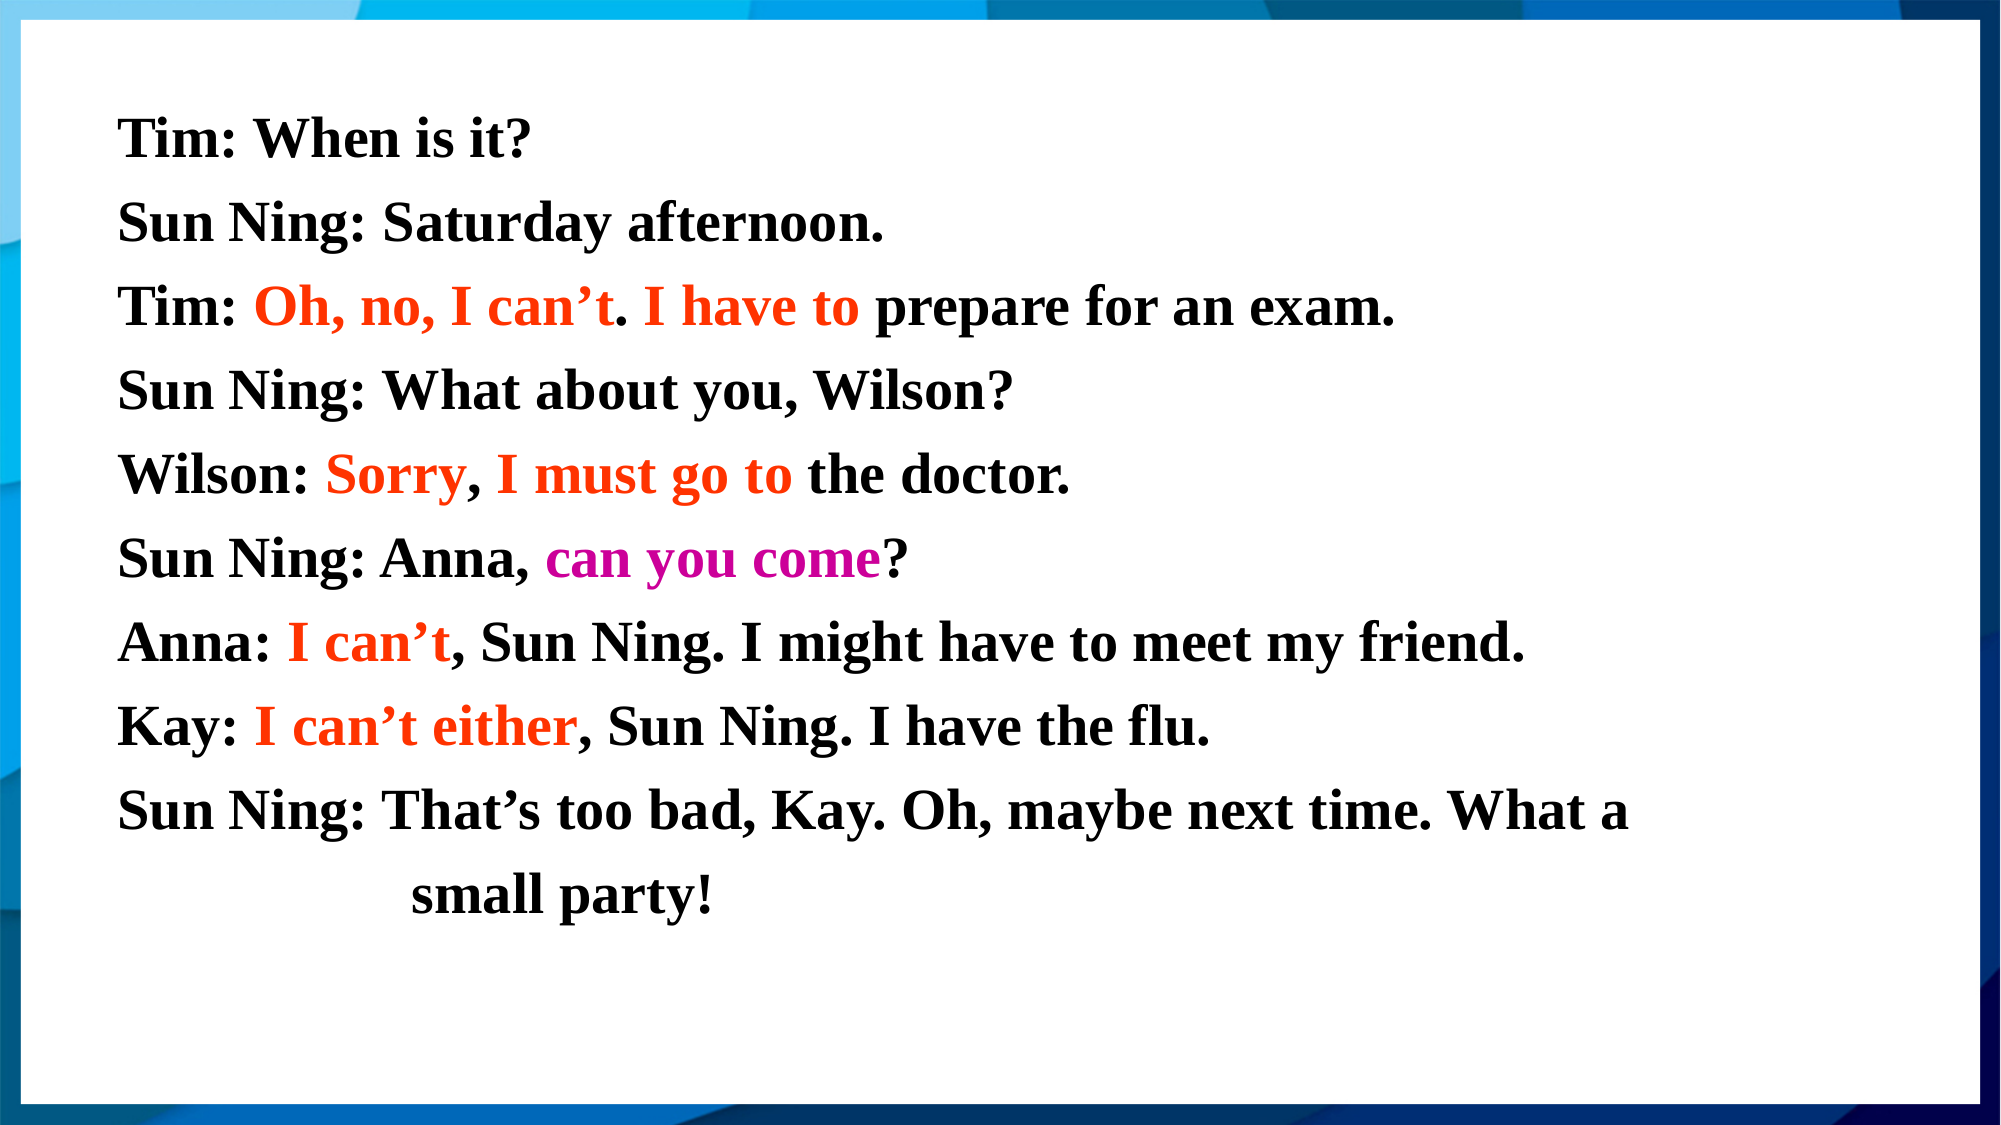

Tim: When is it?
Sun Ning: Saturday afternoon.
Tim: Oh, no, I can’t. I have to prepare for an exam.
Sun Ning: What about you, Wilson?
Wilson: Sorry, I must go to the doctor.
Sun Ning: Anna, can you come?
Anna: I can’t, Sun Ning. I might have to meet my friend.
Kay: I can’t either, Sun Ning. I have the flu.
Sun Ning: That’s too bad, Kay. Oh, maybe next time. What a
small party!